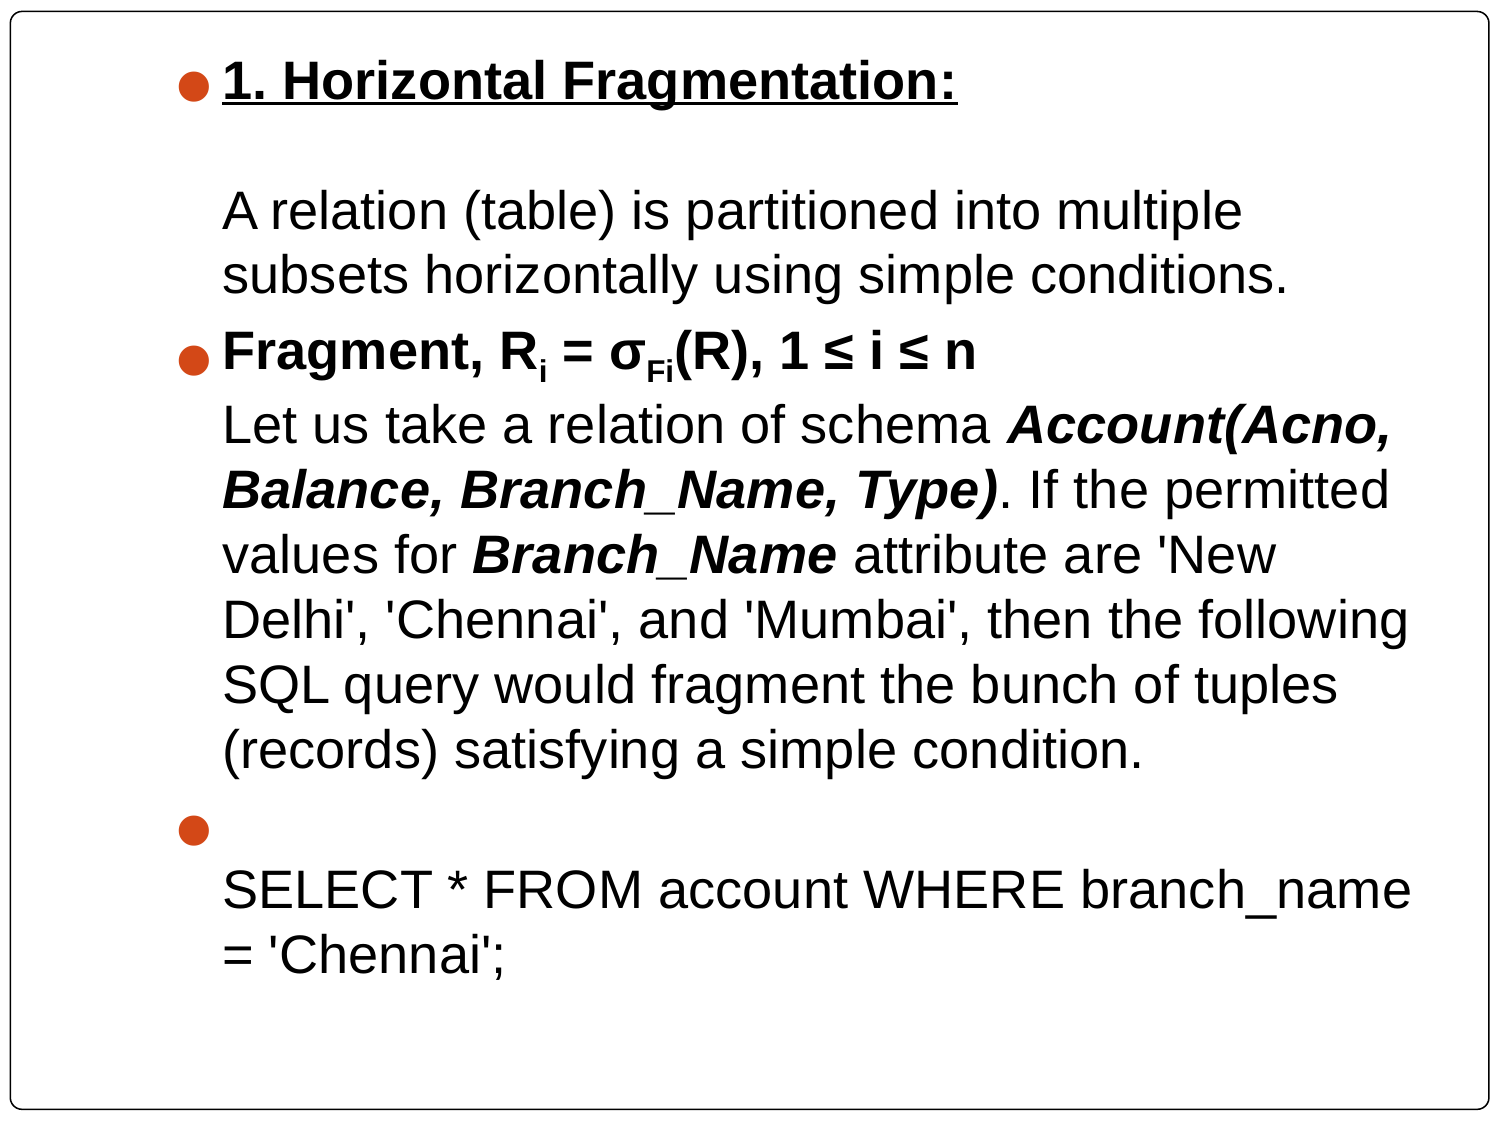

1. Horizontal Fragmentation:
A relation (table) is partitioned into multiple subsets horizontally using simple conditions.
Fragment, Ri = σFi(R), 1 ≤ i ≤ n
Let us take a relation of schema Account(Acno, Balance, Branch_Name, Type). If the permitted values for Branch_Name attribute are 'New Delhi', 'Chennai', and 'Mumbai', then the following SQL query would fragment the bunch of tuples (records) satisfying a simple condition.
SELECT * FROM account WHERE branch_name = 'Chennai';